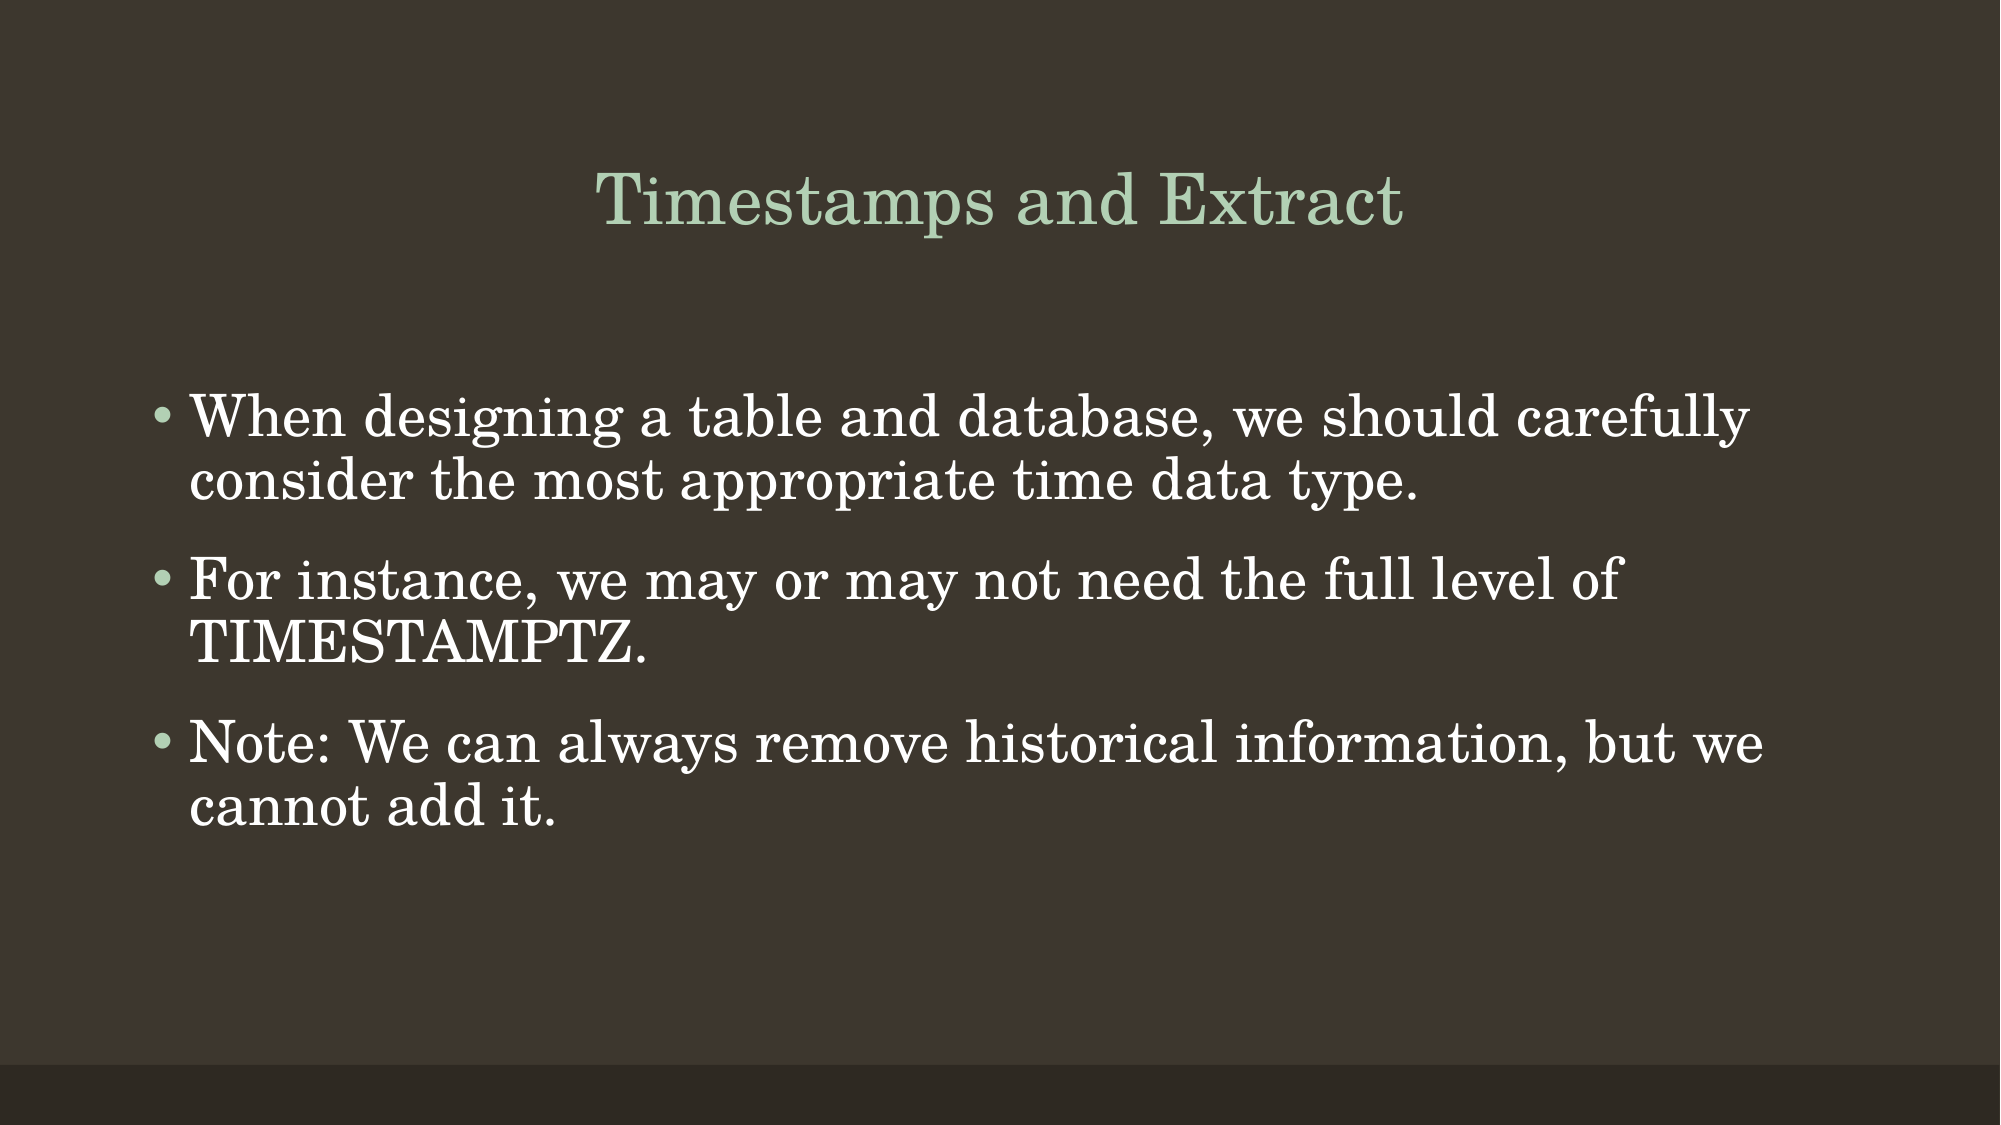

# Timestamps and Extract
When designing a table and database, we should carefully consider the most appropriate time data type.
For instance, we may or may not need the full level of TIMESTAMPTZ.
Note: We can always remove historical information, but we cannot add it.